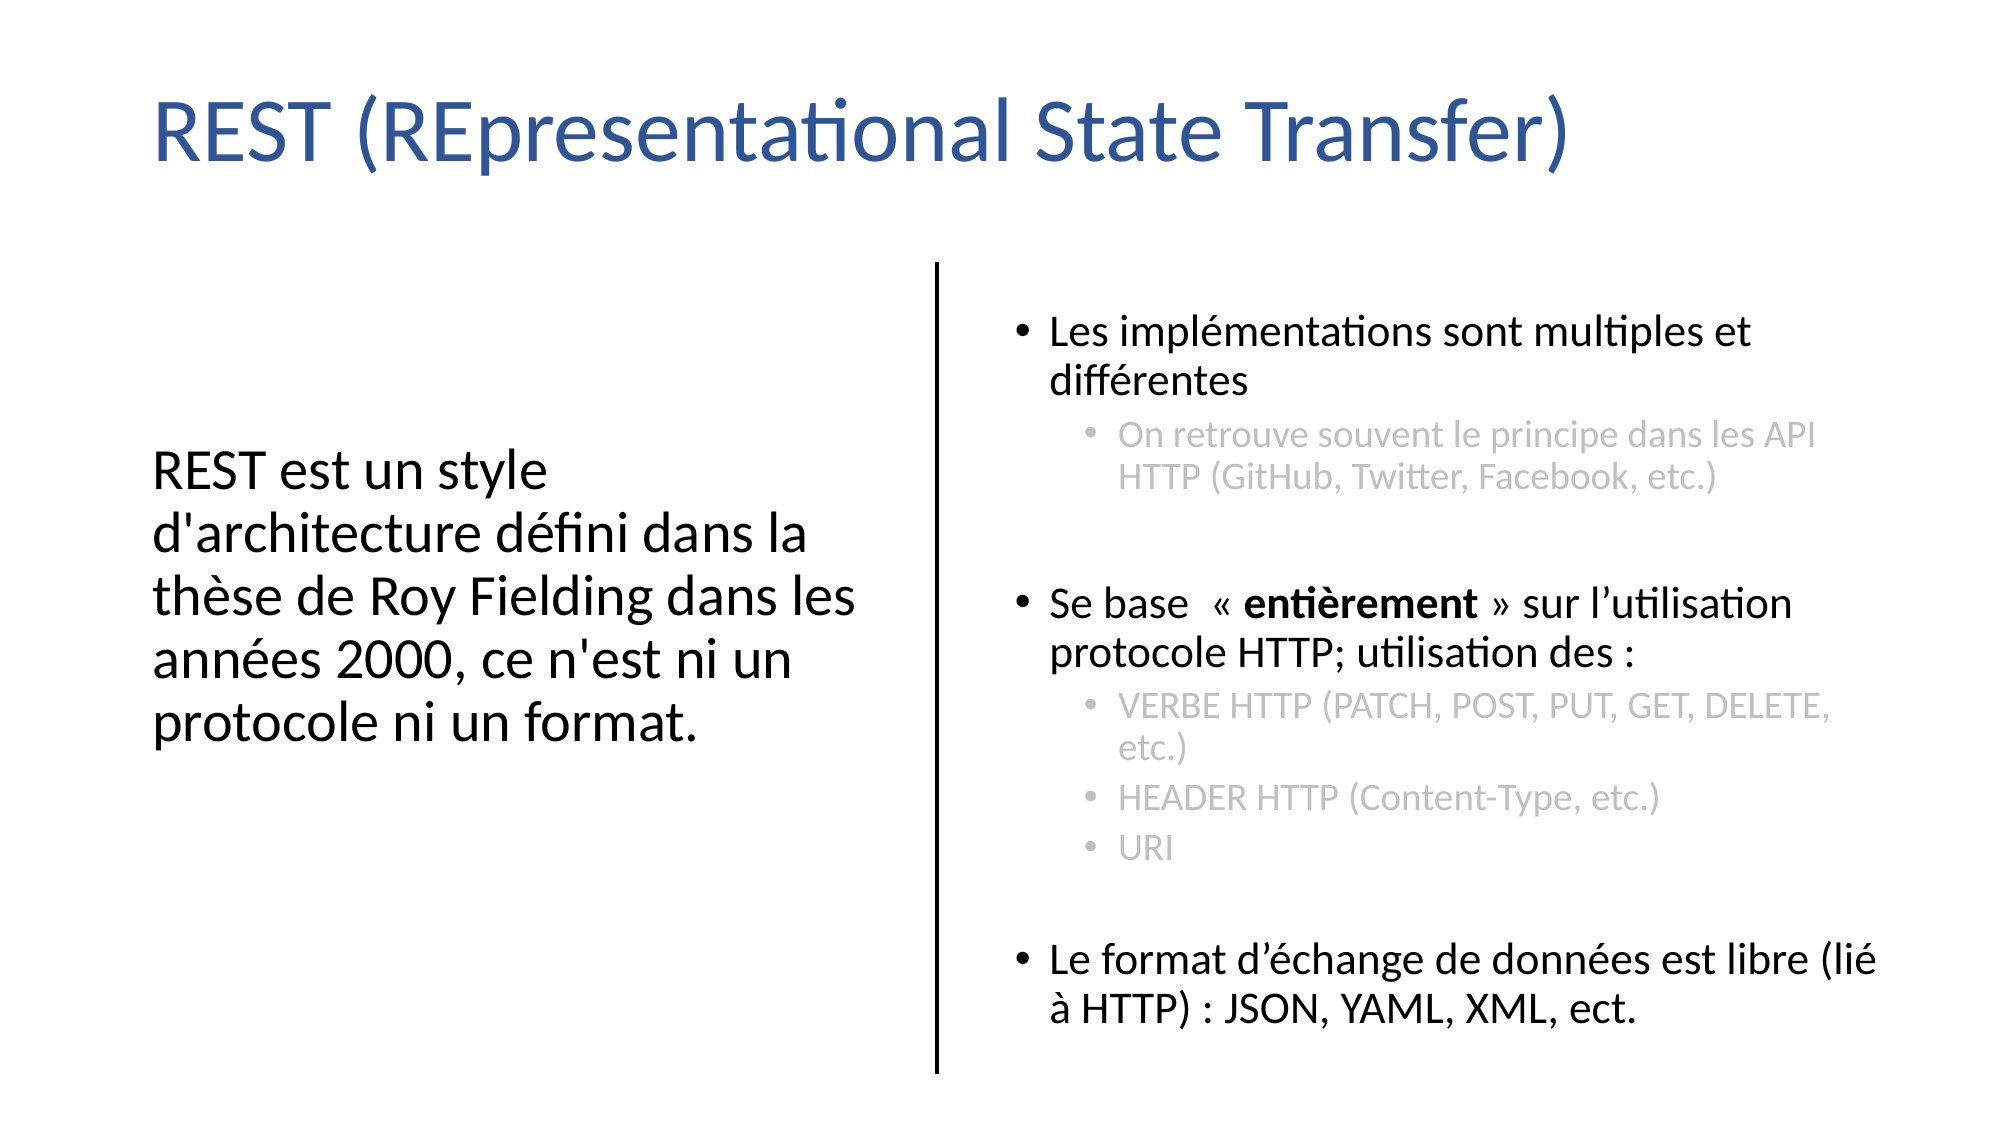

# REST (REpresentational State Transfer)
Les implémentations sont multiples et différentes
On retrouve souvent le principe dans les API HTTP (GitHub, Twitter, Facebook, etc.)

Se base  « entièrement » sur l’utilisation protocole HTTP; utilisation des :
VERBE HTTP (PATCH, POST, PUT, GET, DELETE, etc.)
HEADER HTTP (Content-Type, etc.)
URI

Le format d’échange de données est libre (lié à HTTP) : JSON, YAML, XML, ect.
REST est un style d'architecture défini dans la thèse de Roy Fielding dans les années 2000, ce n'est ni un protocole ni un format.